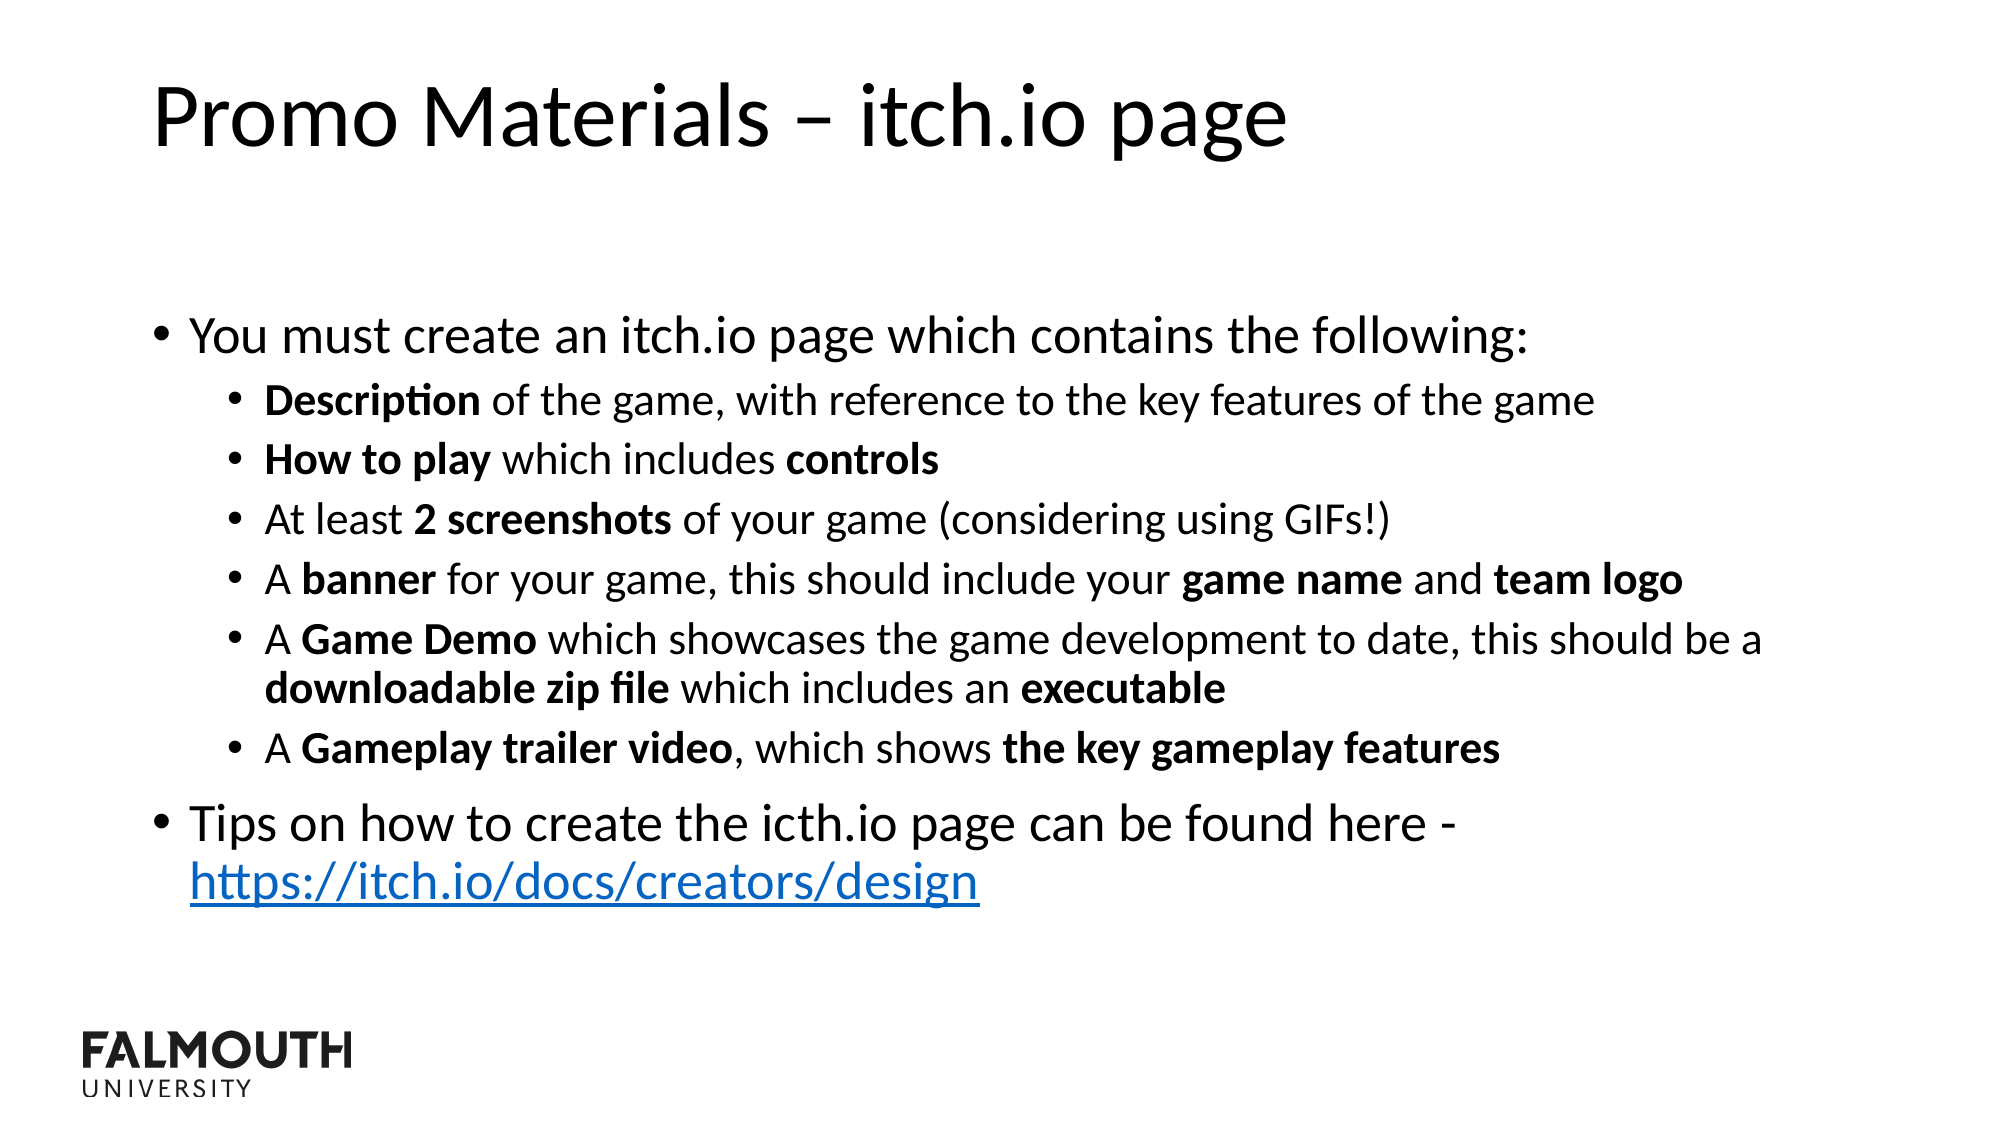

Promo Materials – itch.io page
You must create an itch.io page which contains the following:
Description of the game, with reference to the key features of the game
How to play which includes controls
At least 2 screenshots of your game (considering using GIFs!)
A banner for your game, this should include your game name and team logo
A Game Demo which showcases the game development to date, this should be a downloadable zip file which includes an executable
A Gameplay trailer video, which shows the key gameplay features
Tips on how to create the icth.io page can be found here - https://itch.io/docs/creators/design